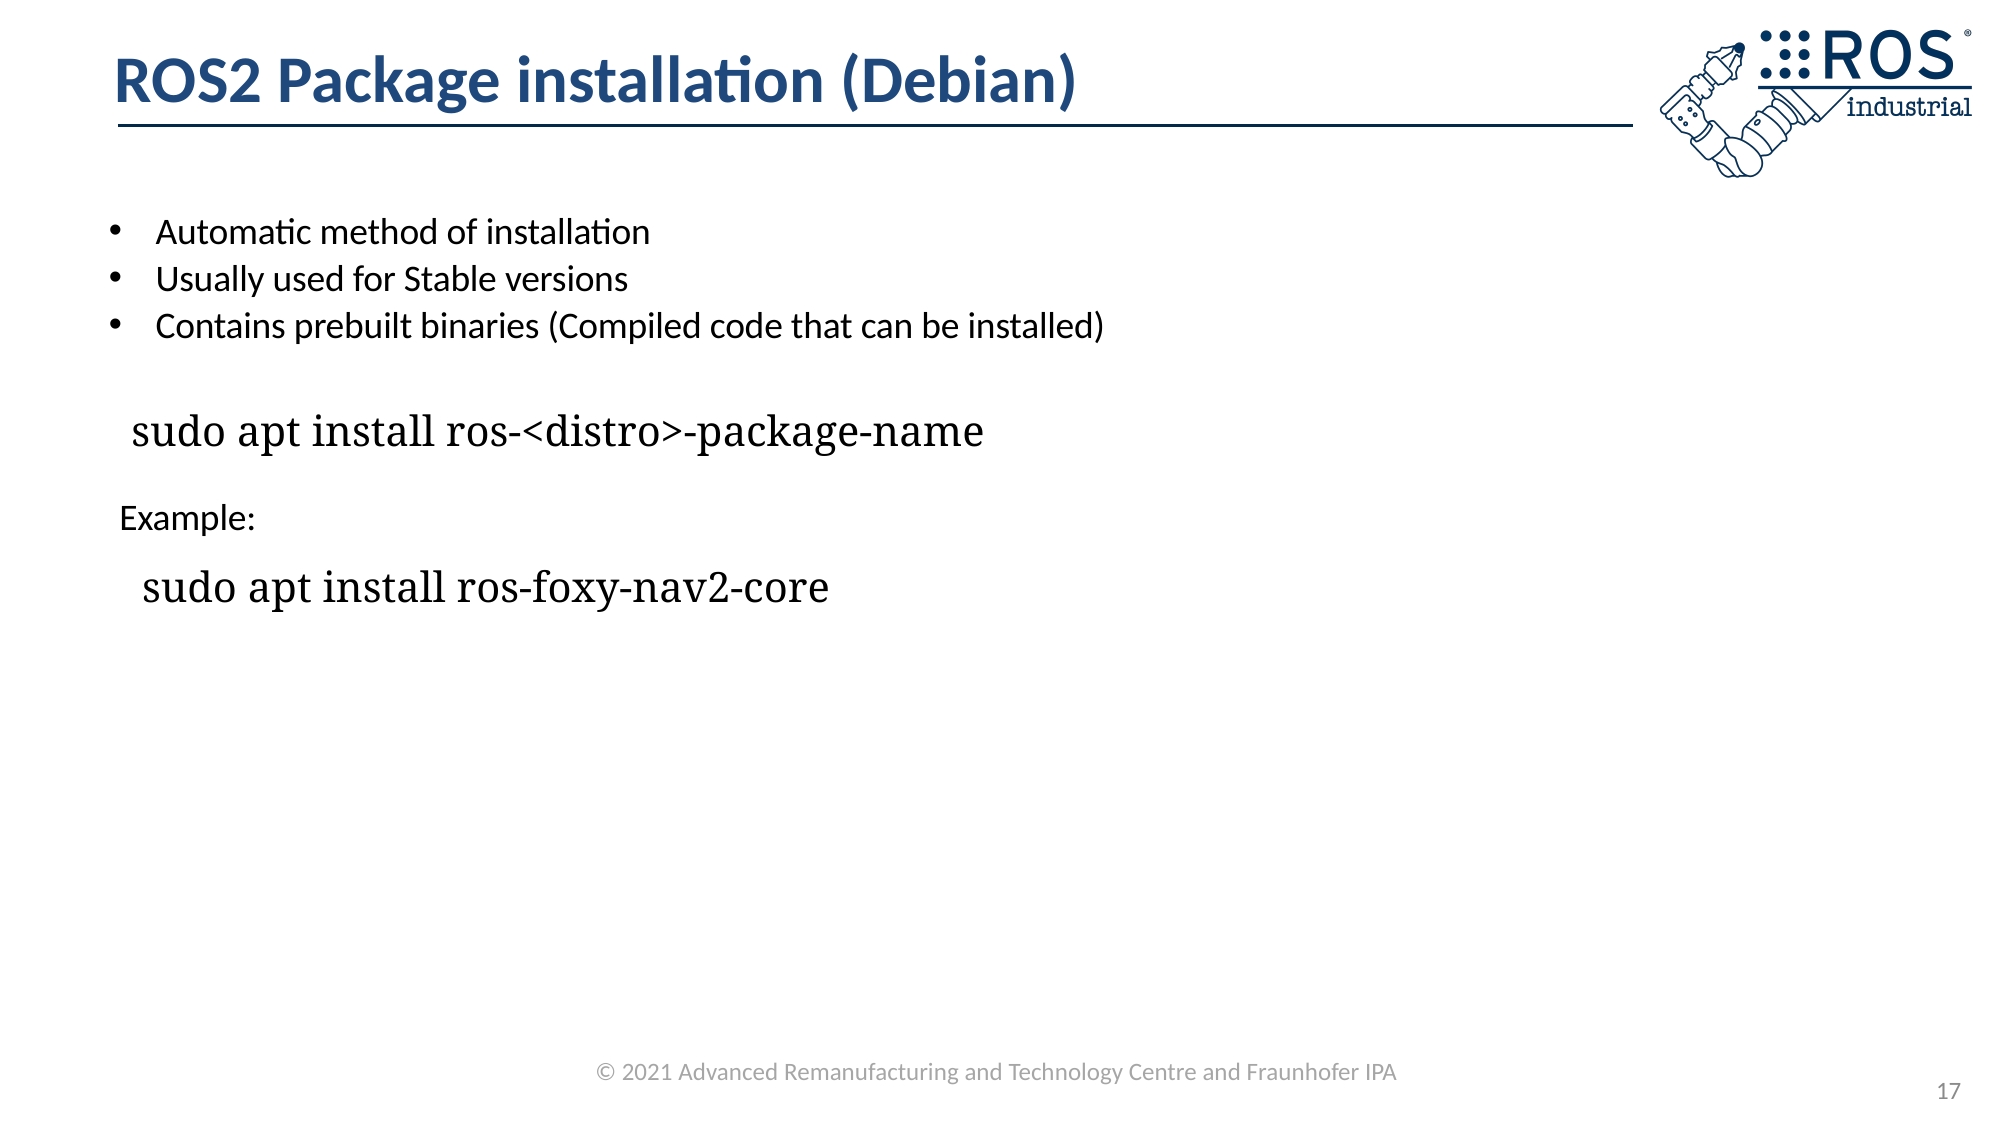

# ROS2 Package installation (Debian)
Automatic method of installation
Usually used for Stable versions
Contains prebuilt binaries (Compiled code that can be installed)
sudo apt install ros-<distro>-package-name
Example:
sudo apt install ros-foxy-nav2-core
17